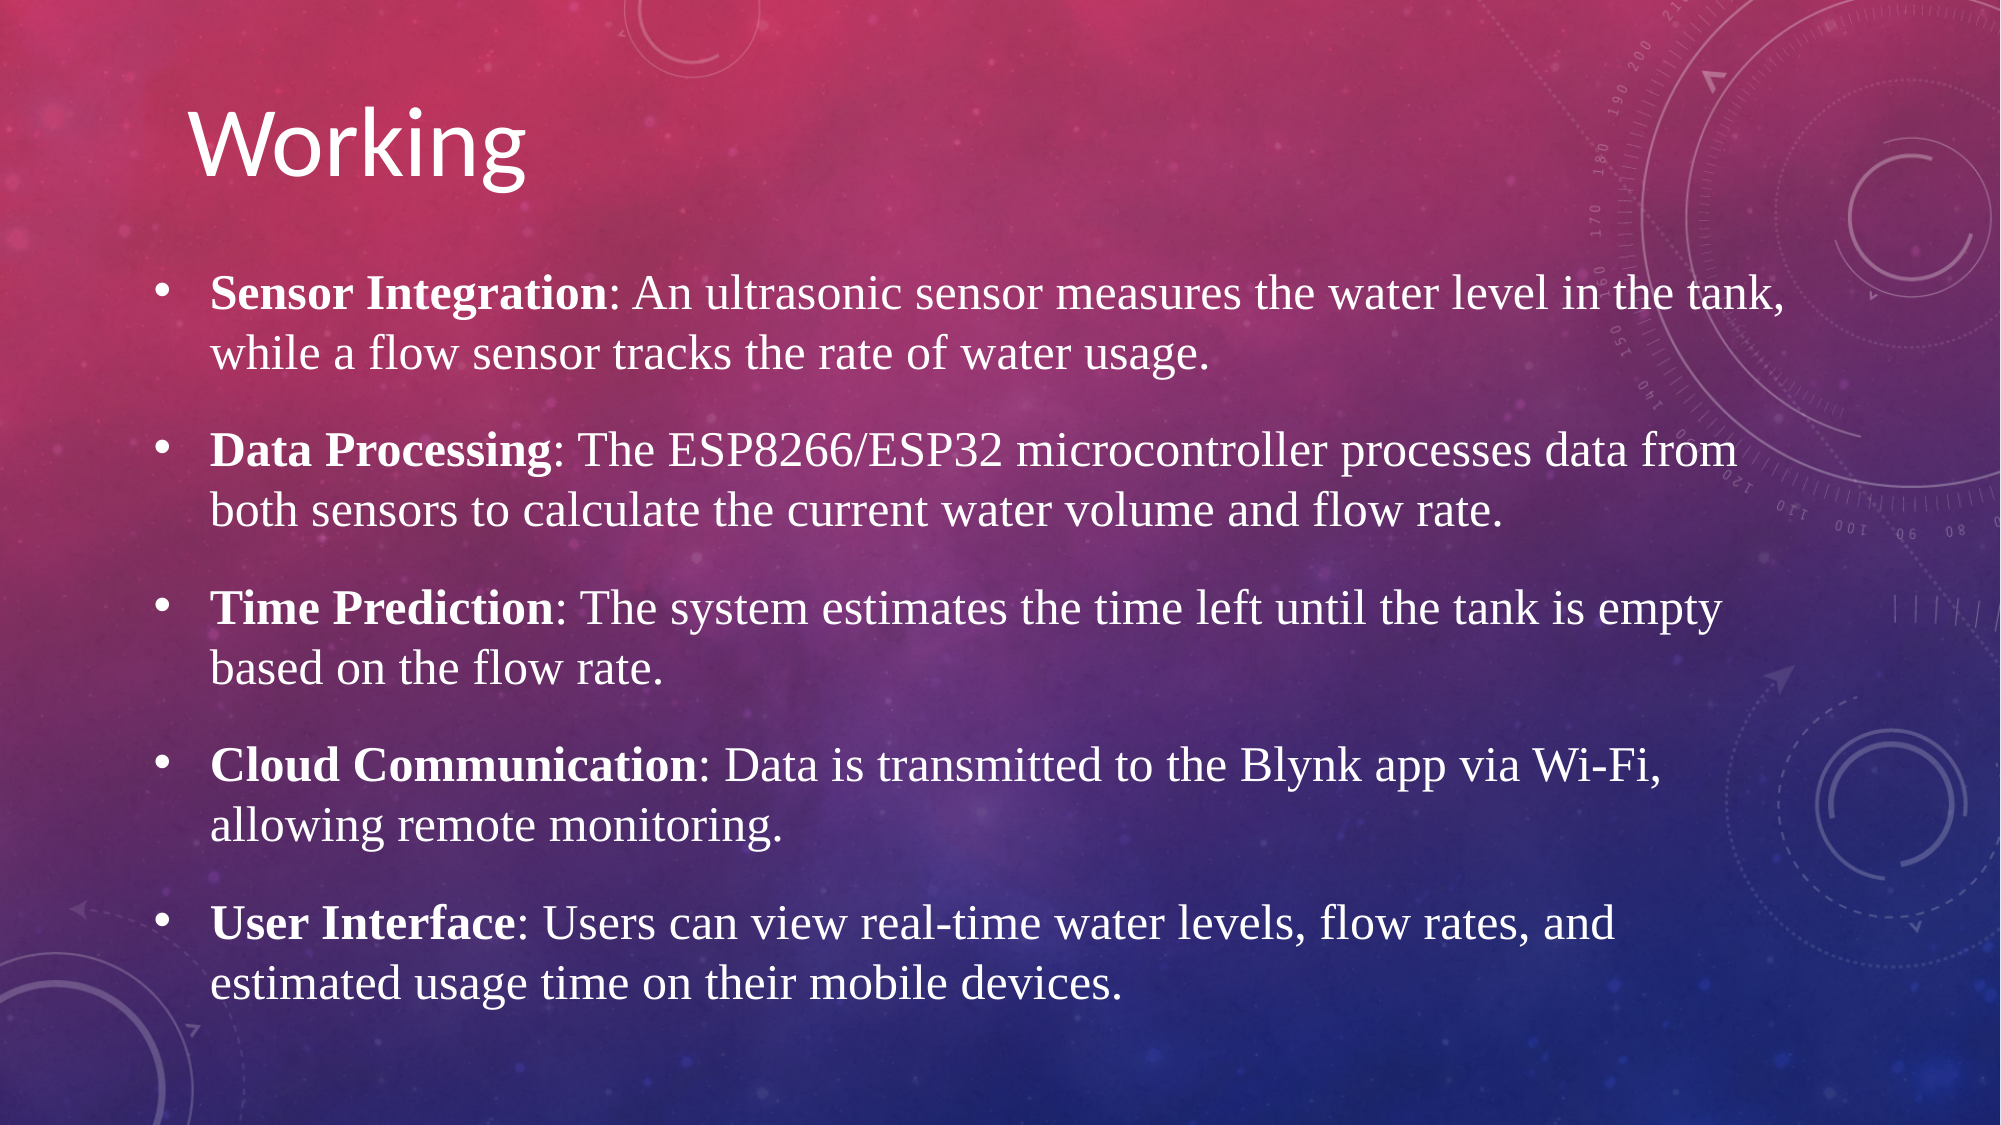

Working

Sensor Integration: An ultrasonic sensor measures the water level in the tank, while a flow sensor tracks the rate of water usage.
Data Processing: The ESP8266/ESP32 microcontroller processes data from both sensors to calculate the current water volume and flow rate.
Time Prediction: The system estimates the time left until the tank is empty based on the flow rate.
Cloud Communication: Data is transmitted to the Blynk app via Wi-Fi, allowing remote monitoring.
User Interface: Users can view real-time water levels, flow rates, and estimated usage time on their mobile devices.